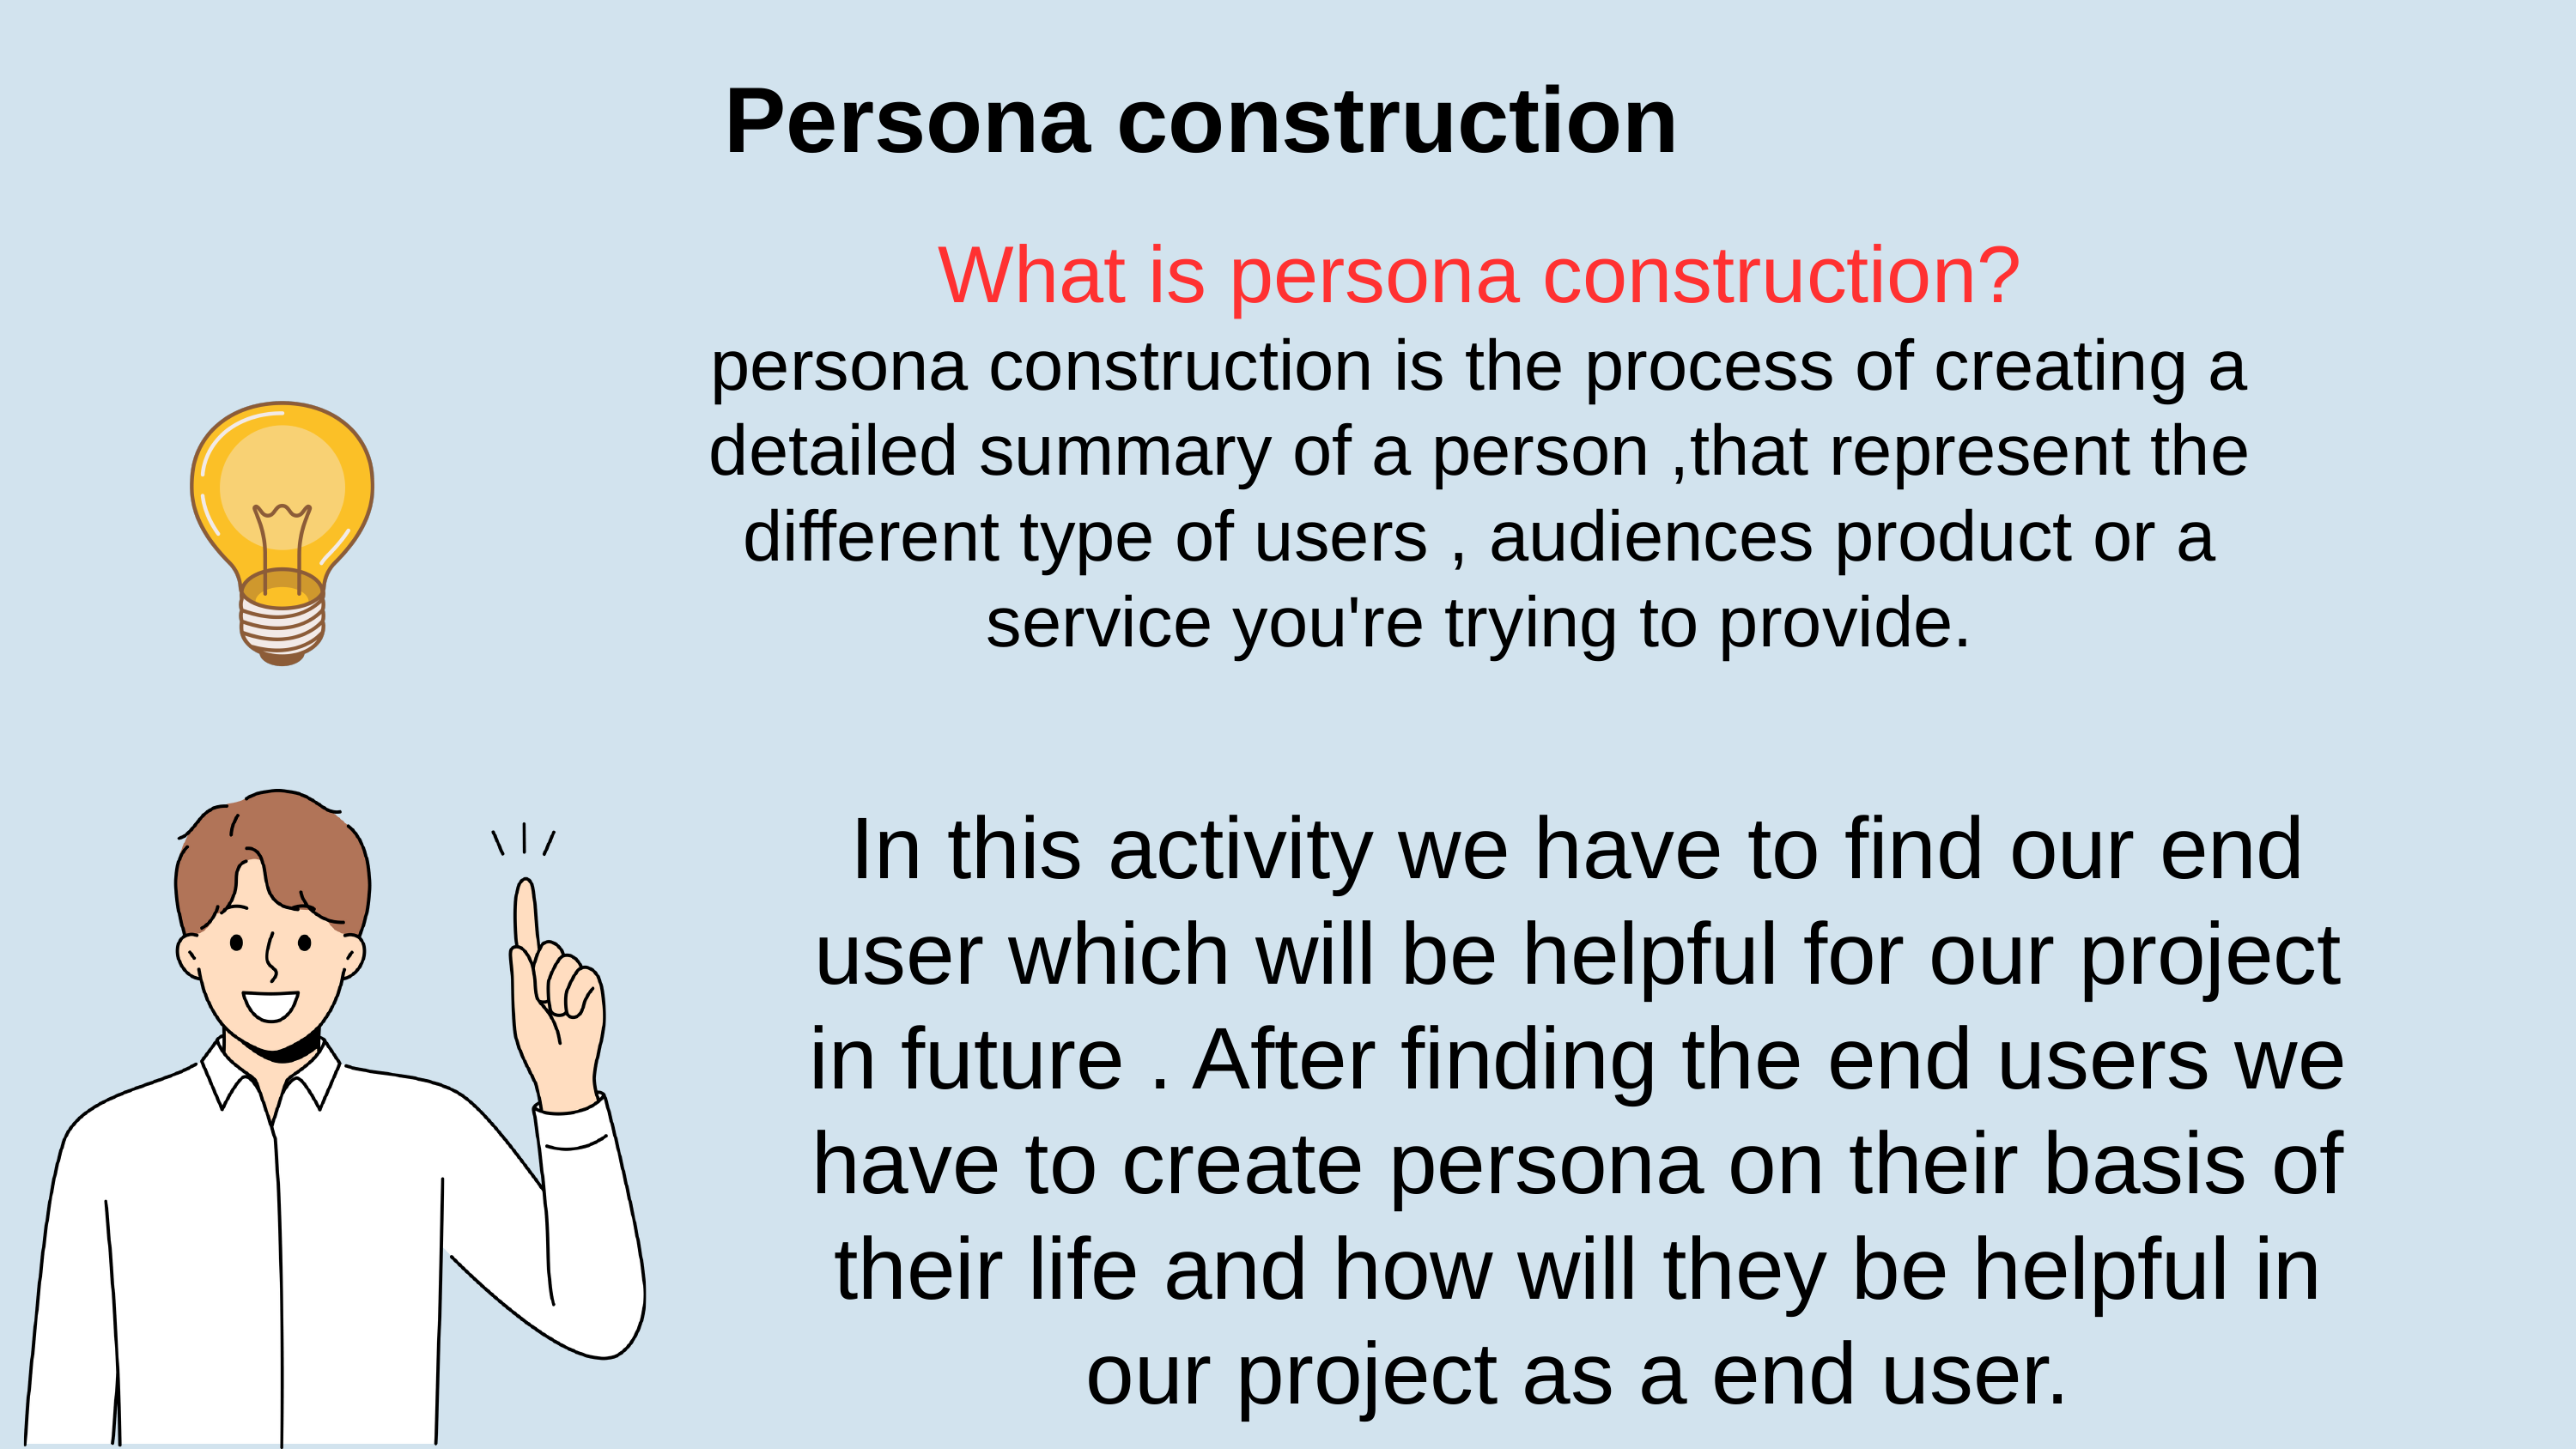

Persona construction
What is persona construction?
persona construction is the process of creating a detailed summary of a person ,that represent the different type of users , audiences product or a service you're trying to provide.

In this activity we have to find our end user which will be helpful for our project in future . After finding the end users we have to create persona on their basis of their life and how will they be helpful in our project as a end user.